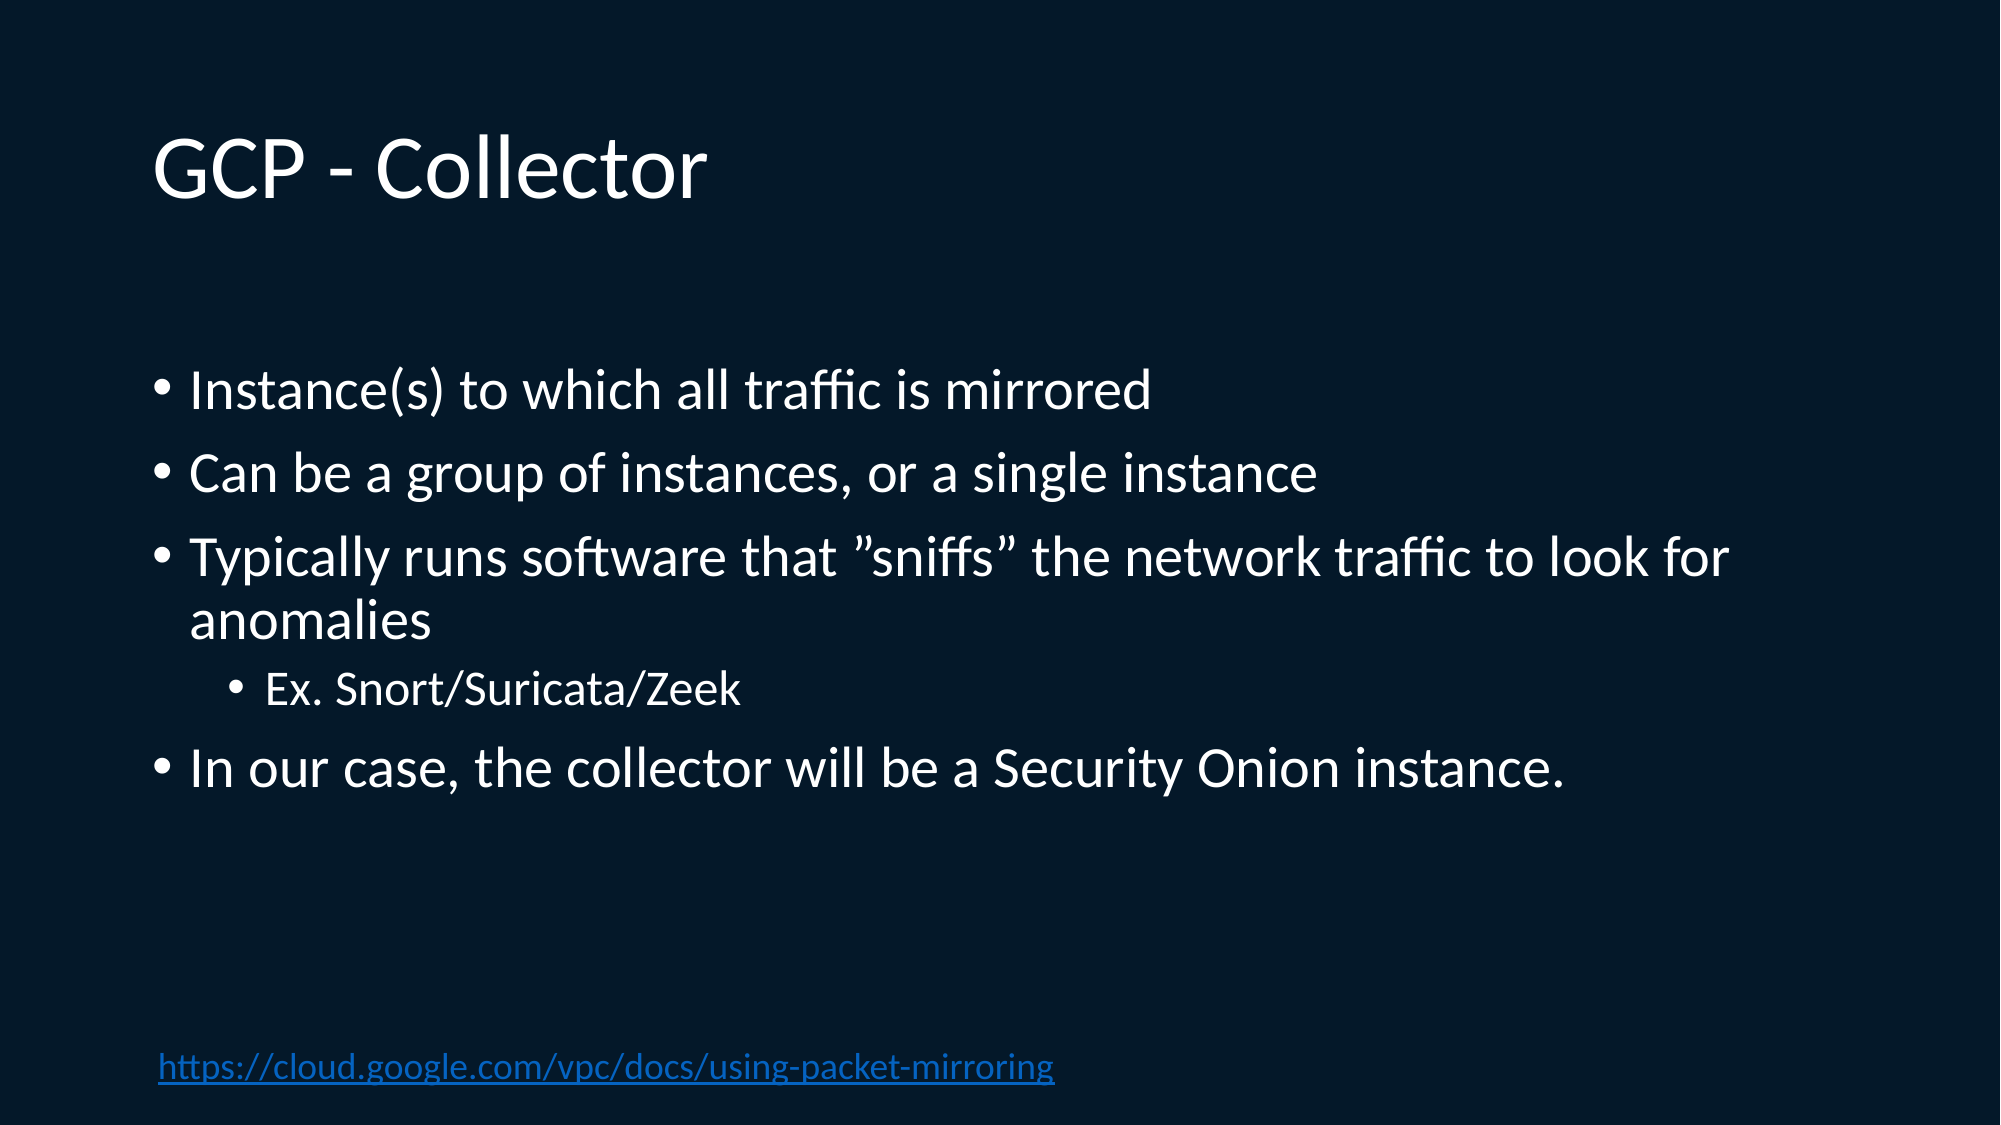

# GCP - Collector
Instance(s) to which all traffic is mirrored
Can be a group of instances, or a single instance
Typically runs software that ”sniffs” the network traffic to look for anomalies
Ex. Snort/Suricata/Zeek
In our case, the collector will be a Security Onion instance.
https://cloud.google.com/vpc/docs/using-packet-mirroring